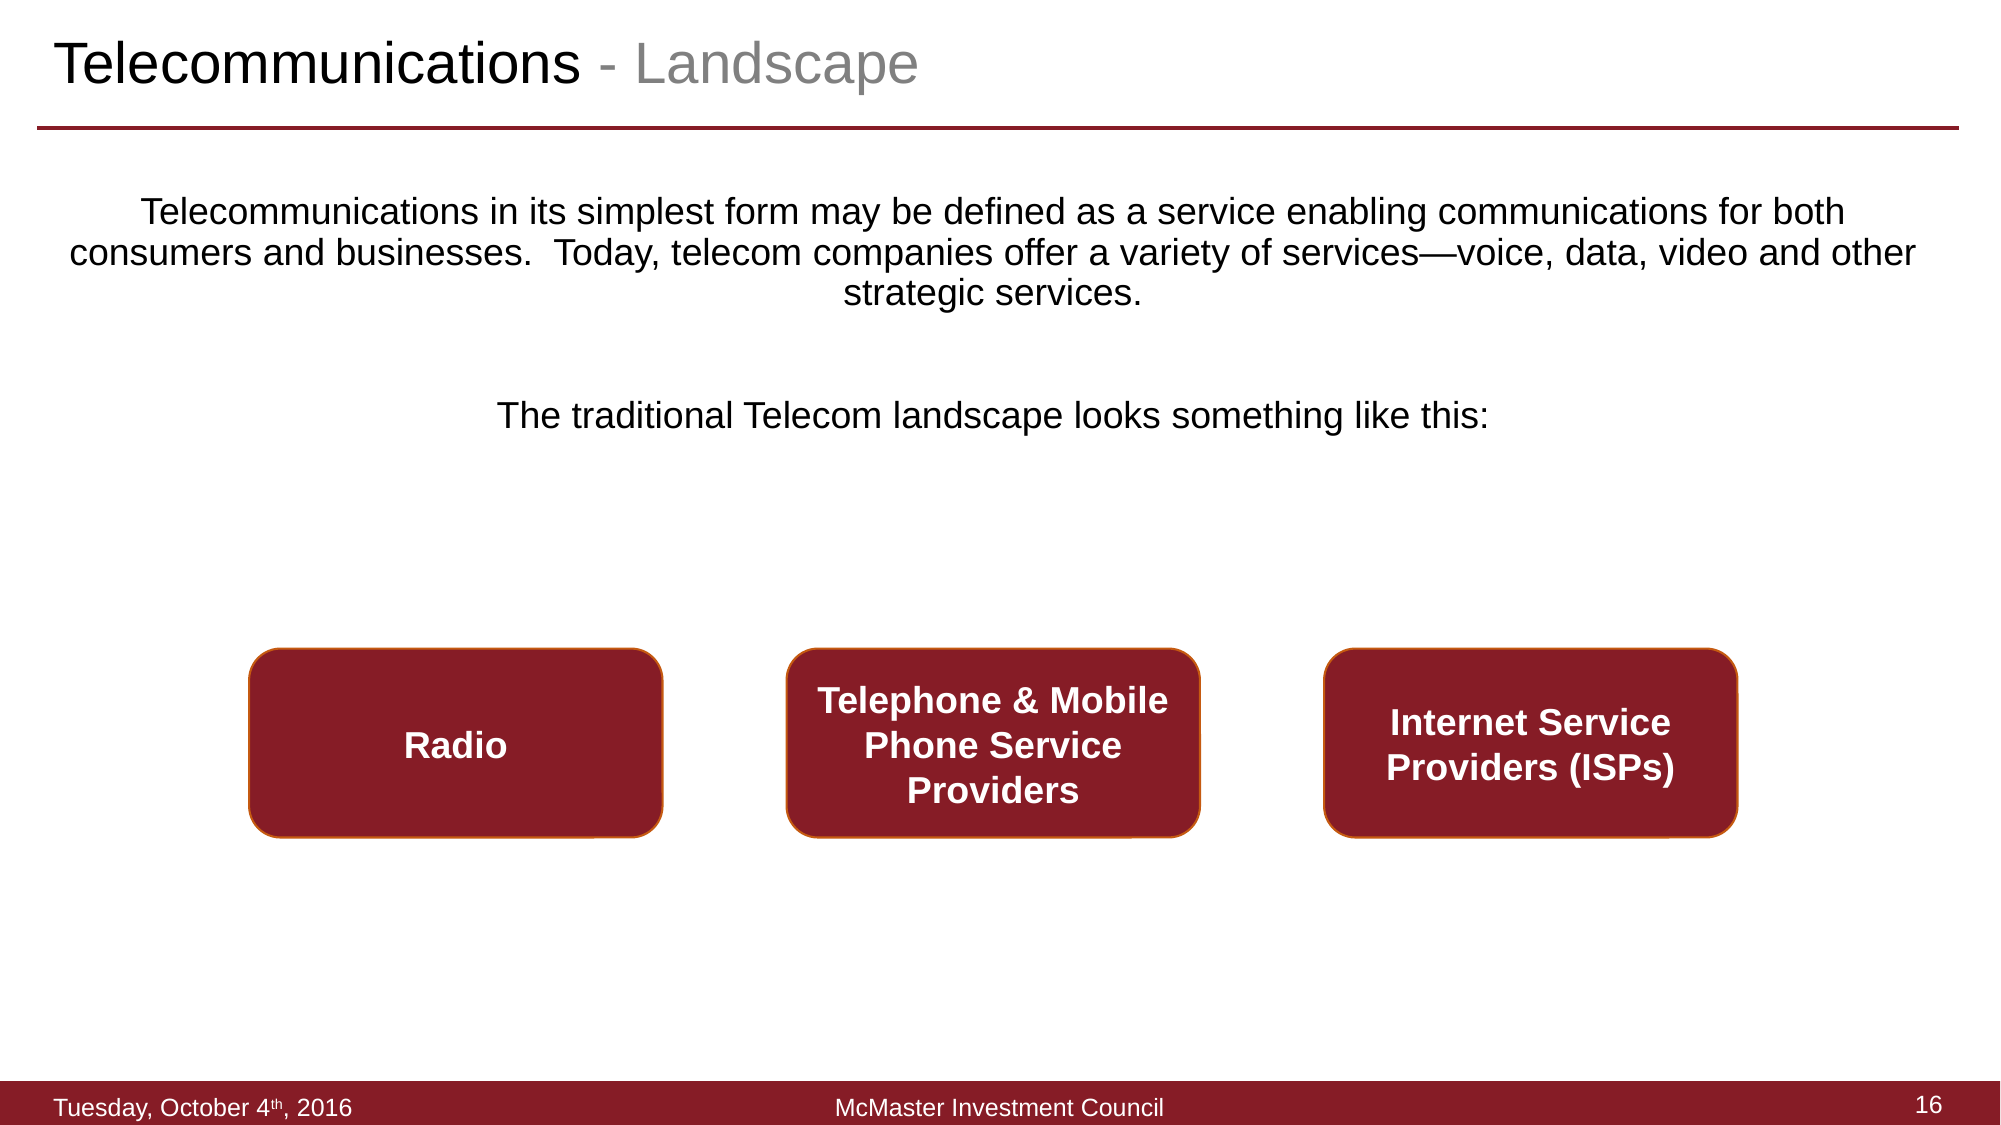

# Telecommunications - Landscape
Telecommunications in its simplest form may be defined as a service enabling communications for both consumers and businesses.  Today, telecom companies offer a variety of services—voice, data, video and other strategic services.

The traditional Telecom landscape looks something like this:

Radio
Telephone & Mobile Phone Service Providers
Internet Service Providers (ISPs)
16
McMaster Investment Council
Tuesday, October 4th, 2016